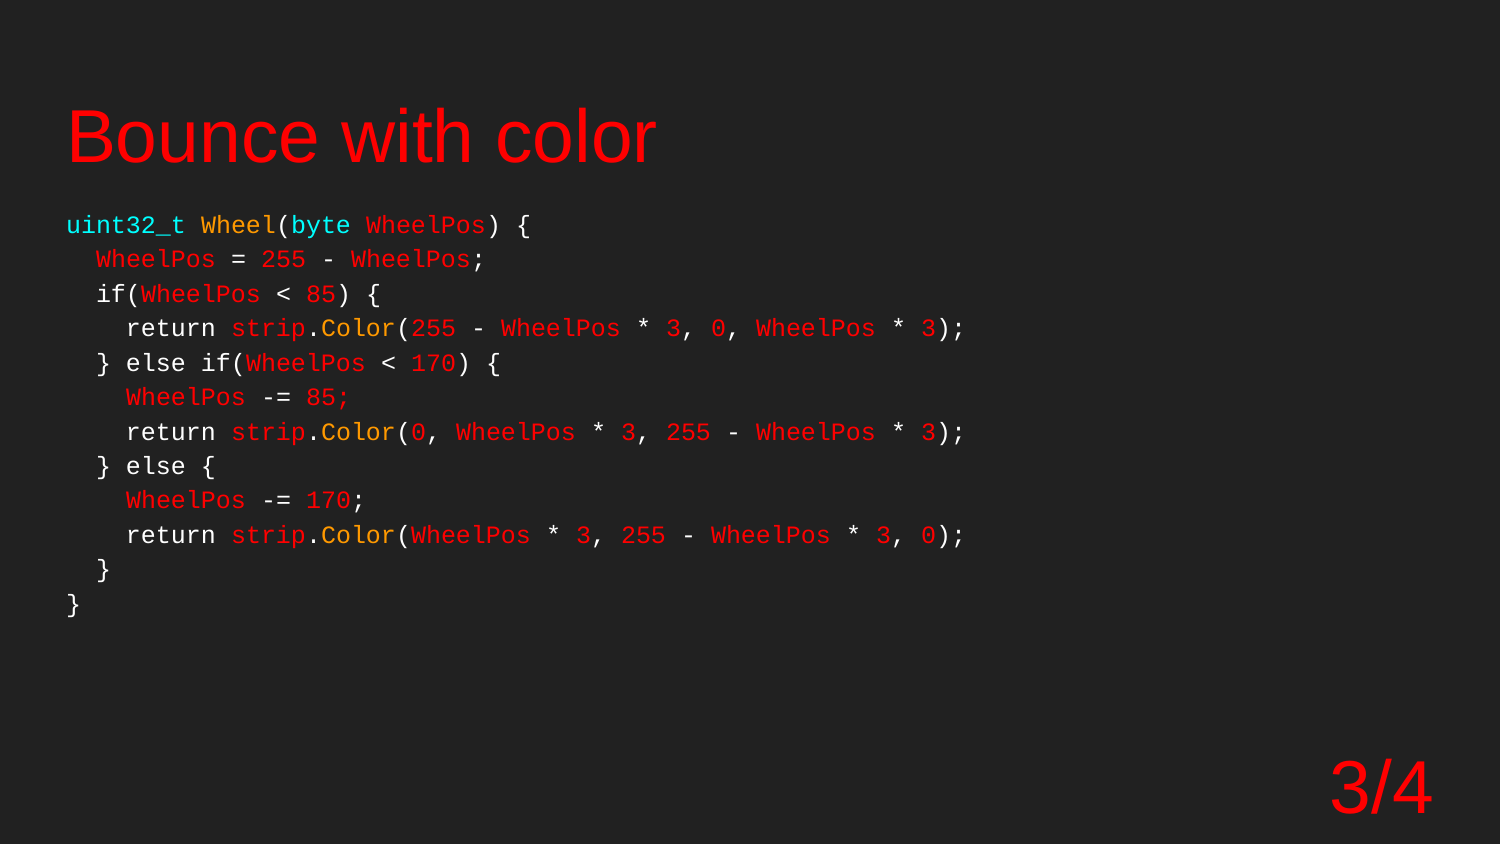

# Bounce with color

uint32_t Wheel(byte WheelPos) {
  WheelPos = 255 - WheelPos;
  if(WheelPos < 85) {
    return strip.Color(255 - WheelPos * 3, 0, WheelPos * 3);
  } else if(WheelPos < 170) {
    WheelPos -= 85;
    return strip.Color(0, WheelPos * 3, 255 - WheelPos * 3);
  } else {
    WheelPos -= 170;
    return strip.Color(WheelPos * 3, 255 - WheelPos * 3, 0);
  }
}

3/4